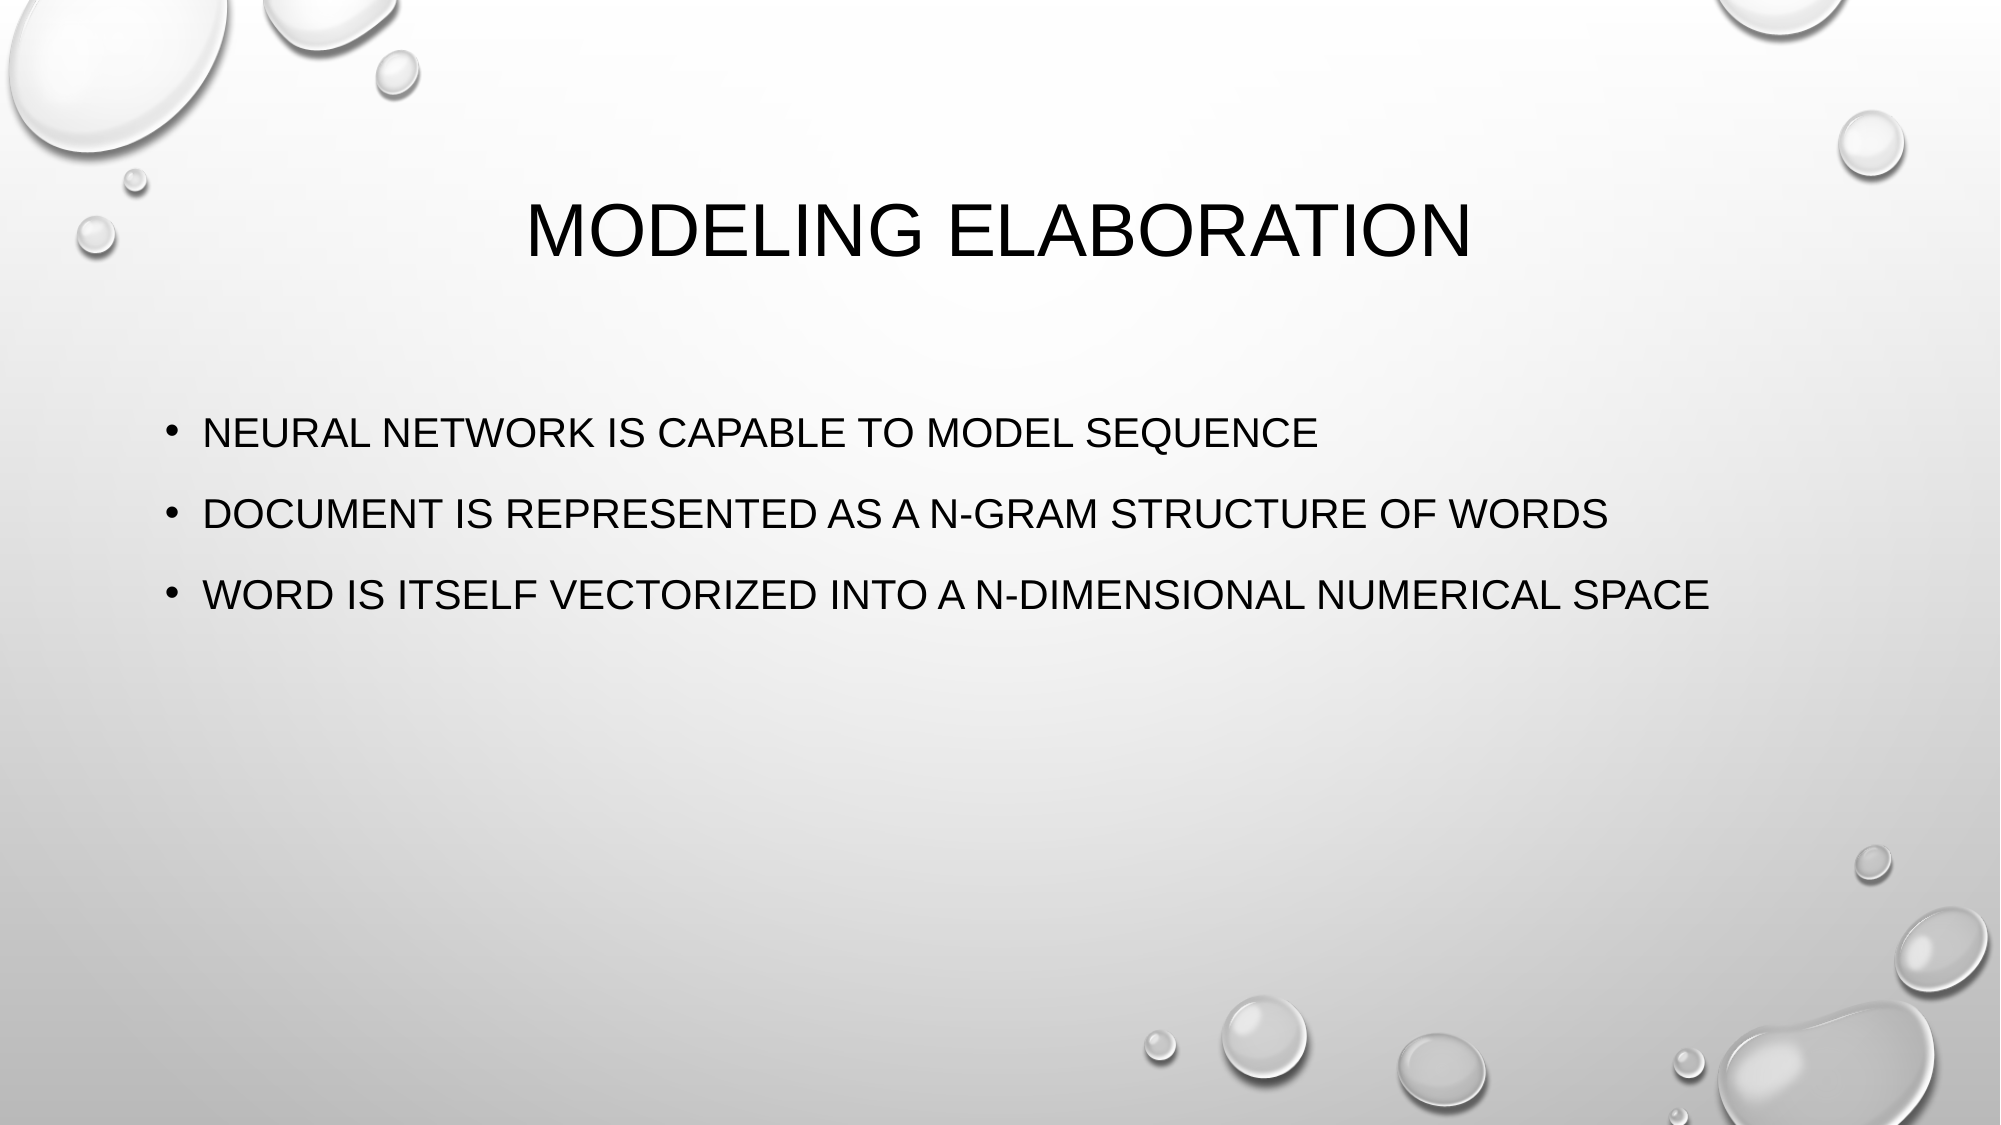

# Modeling elaboration
Neural network is capable to model sequence
Document is represented as a n-gram structure of words
Word is itself vectorized into a n-dimensional numerical space